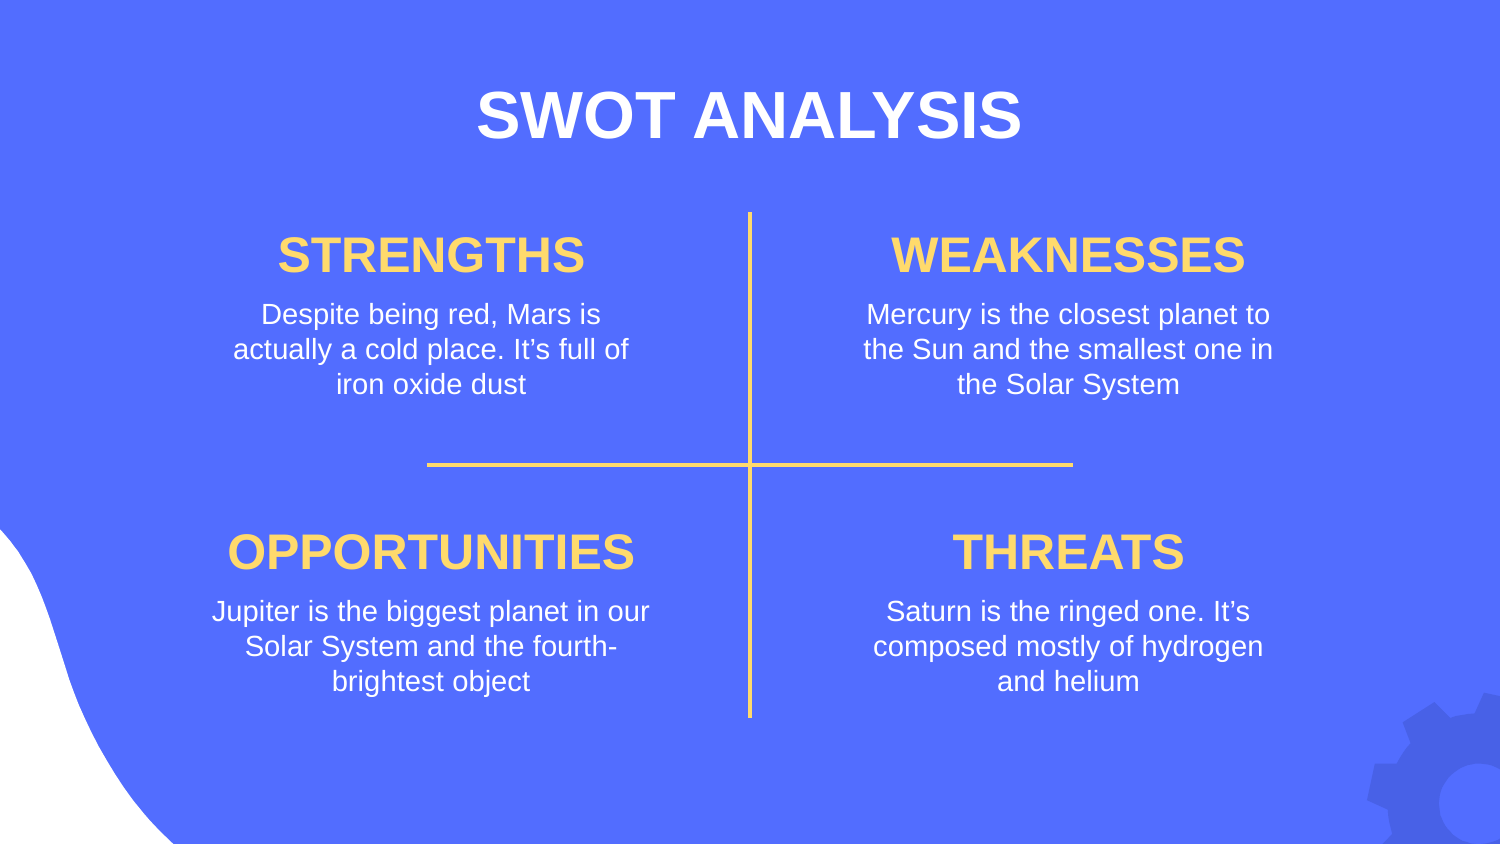

SWOT ANALYSIS
# STRENGTHS
WEAKNESSES
Despite being red, Mars is actually a cold place. It’s full of iron oxide dust
Mercury is the closest planet to the Sun and the smallest one in the Solar System
OPPORTUNITIES
THREATS
Jupiter is the biggest planet in our Solar System and the fourth-brightest object
Saturn is the ringed one. It’s composed mostly of hydrogen and helium